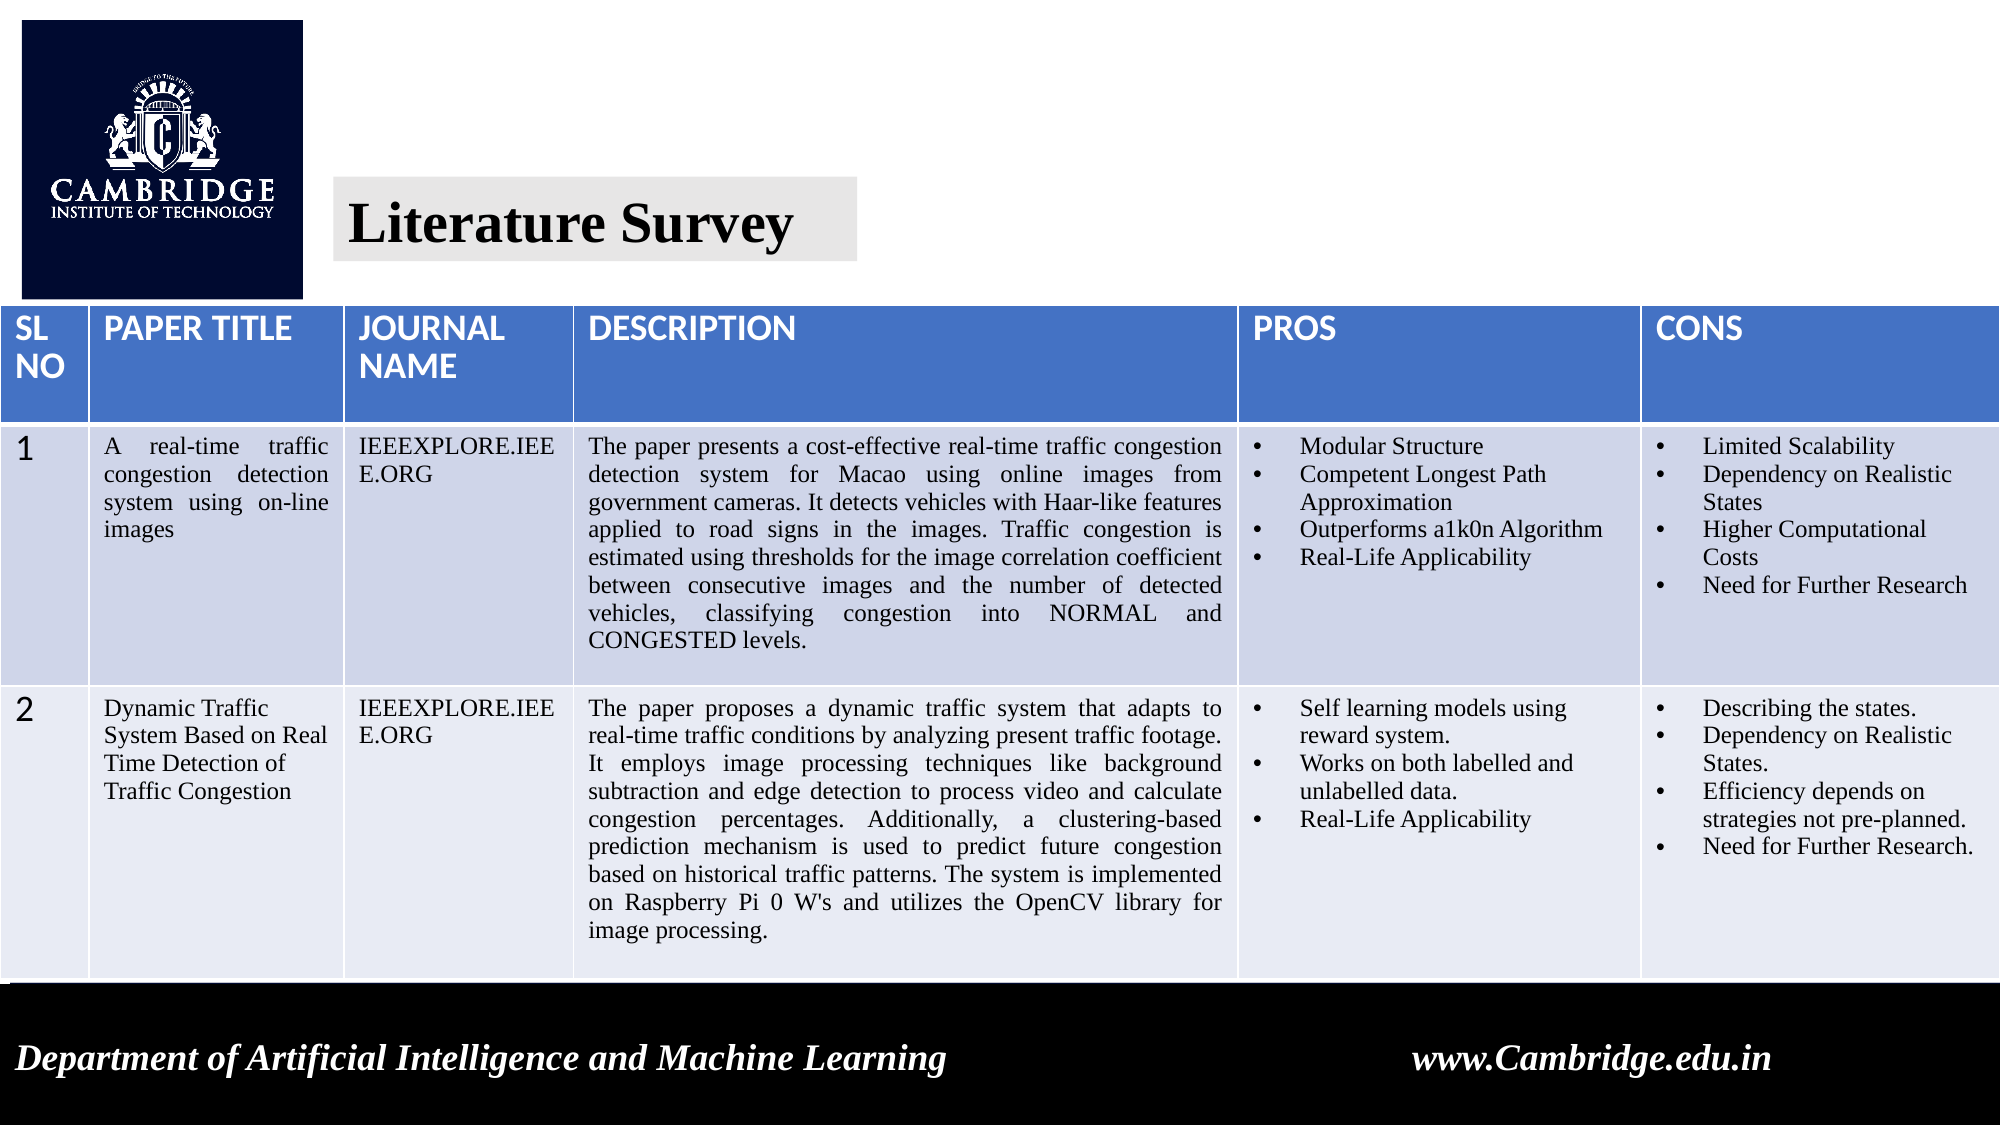

Literature Survey
| SL NO | PAPER TITLE | JOURNAL NAME | DESCRIPTION | PROS | CONS |
| --- | --- | --- | --- | --- | --- |
| 1 | A real-time traffic congestion detection system using on-line images | IEEEXPLORE.IEEE.ORG | The paper presents a cost-effective real-time traffic congestion detection system for Macao using online images from government cameras. It detects vehicles with Haar-like features applied to road signs in the images. Traffic congestion is estimated using thresholds for the image correlation coefficient between consecutive images and the number of detected vehicles, classifying congestion into NORMAL and CONGESTED levels. | Modular Structure Competent Longest Path Approximation Outperforms a1k0n Algorithm Real-Life Applicability | Limited Scalability Dependency on Realistic States Higher Computational Costs Need for Further Research |
| 2 | Dynamic Traffic System Based on Real Time Detection of Traffic Congestion | IEEEXPLORE.IEEE.ORG | The paper proposes a dynamic traffic system that adapts to real-time traffic conditions by analyzing present traffic footage. It employs image processing techniques like background subtraction and edge detection to process video and calculate congestion percentages. Additionally, a clustering-based prediction mechanism is used to predict future congestion based on historical traffic patterns. The system is implemented on Raspberry Pi 0 W's and utilizes the OpenCV library for image processing. | Self learning models using reward system. Works on both labelled and unlabelled data. Real-Life Applicability | Describing the states. Dependency on Realistic States. Efficiency depends on strategies not pre-planned. Need for Further Research. |
Department of Artificial Intelligence and Machine Learning                                                 www.Cambridge.edu.in